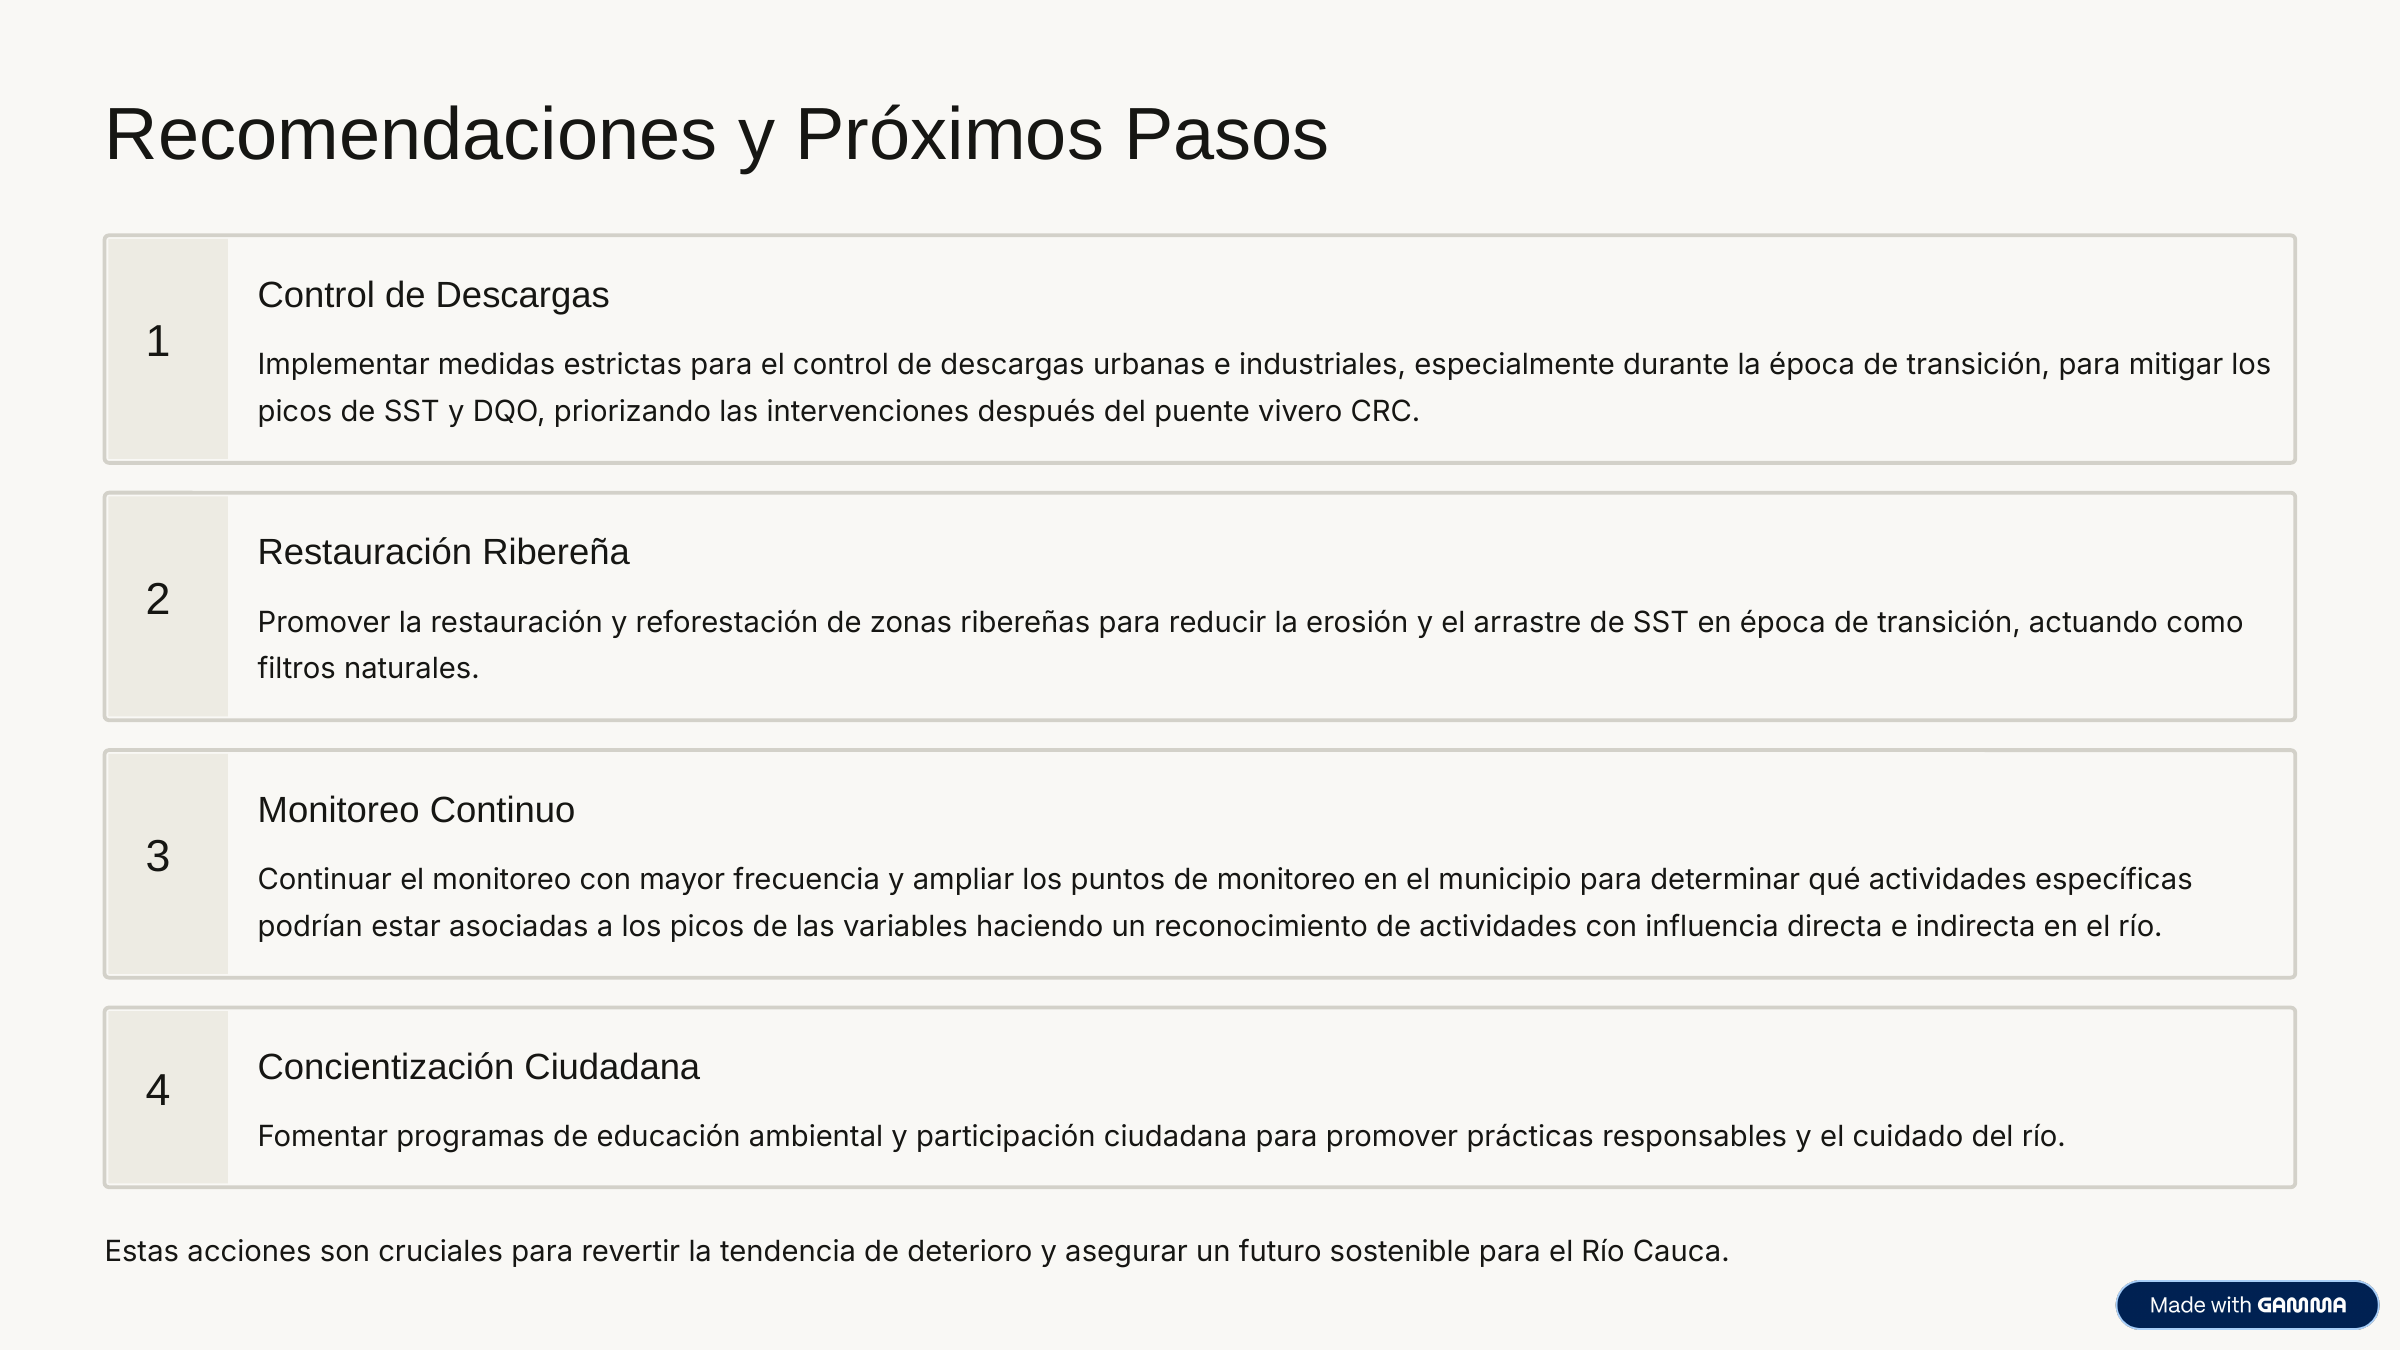

Recomendaciones y Próximos Pasos

Control de Descargas
1
Implementar medidas estrictas para el control de descargas urbanas e industriales, especialmente durante la época de transición, para mitigar los picos de SST y DQO, priorizando las intervenciones después del puente vivero CRC.

Restauración Ribereña
2
Promover la restauración y reforestación de zonas ribereñas para reducir la erosión y el arrastre de SST en época de transición, actuando como filtros naturales.

Monitoreo Continuo
3
Continuar el monitoreo con mayor frecuencia y ampliar los puntos de monitoreo en el municipio para determinar qué actividades específicas podrían estar asociadas a los picos de las variables haciendo un reconocimiento de actividades con influencia directa e indirecta en el río.

Concientización Ciudadana
4
Fomentar programas de educación ambiental y participación ciudadana para promover prácticas responsables y el cuidado del río.
Estas acciones son cruciales para revertir la tendencia de deterioro y asegurar un futuro sostenible para el Río Cauca.